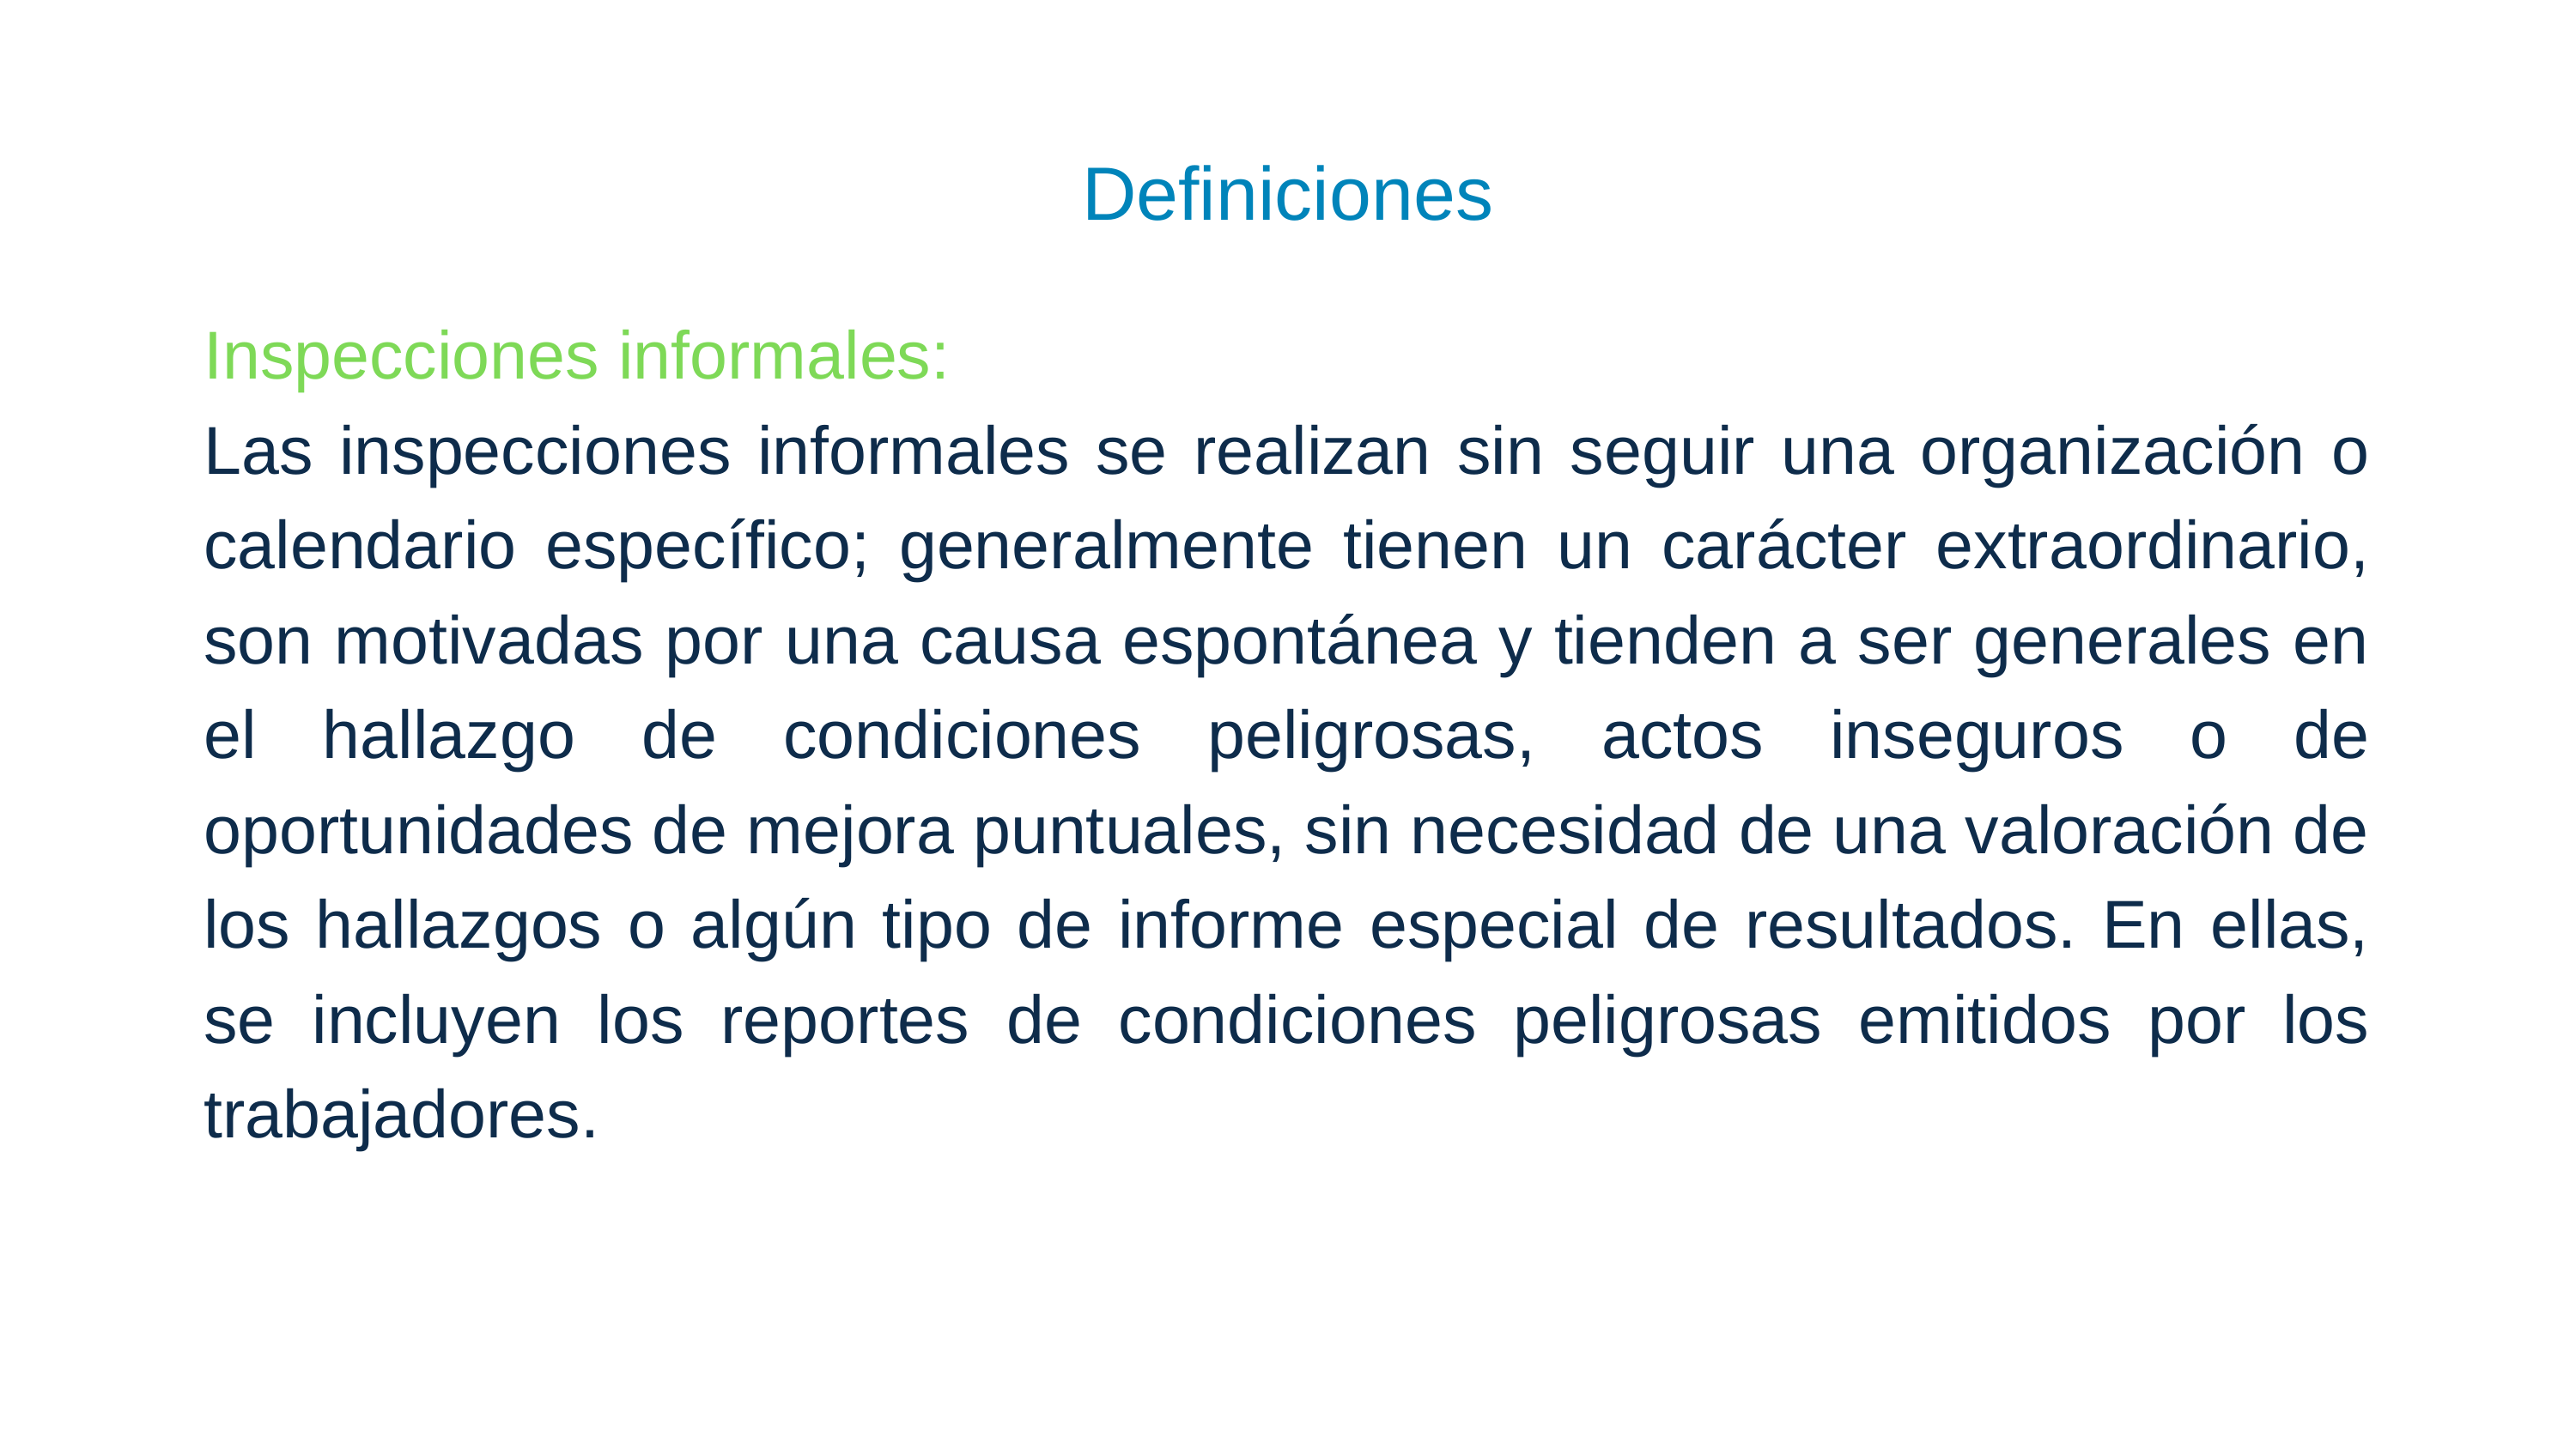

Definiciones
Inspecciones informales:
Las inspecciones informales se realizan sin seguir una organización o calendario específico; generalmente tienen un carácter extraordinario, son motivadas por una causa espontánea y tienden a ser generales en el hallazgo de condiciones peligrosas, actos inseguros o de oportunidades de mejora puntuales, sin necesidad de una valoración de los hallazgos o algún tipo de informe especial de resultados. En ellas, se incluyen los reportes de condiciones peligrosas emitidos por los trabajadores.